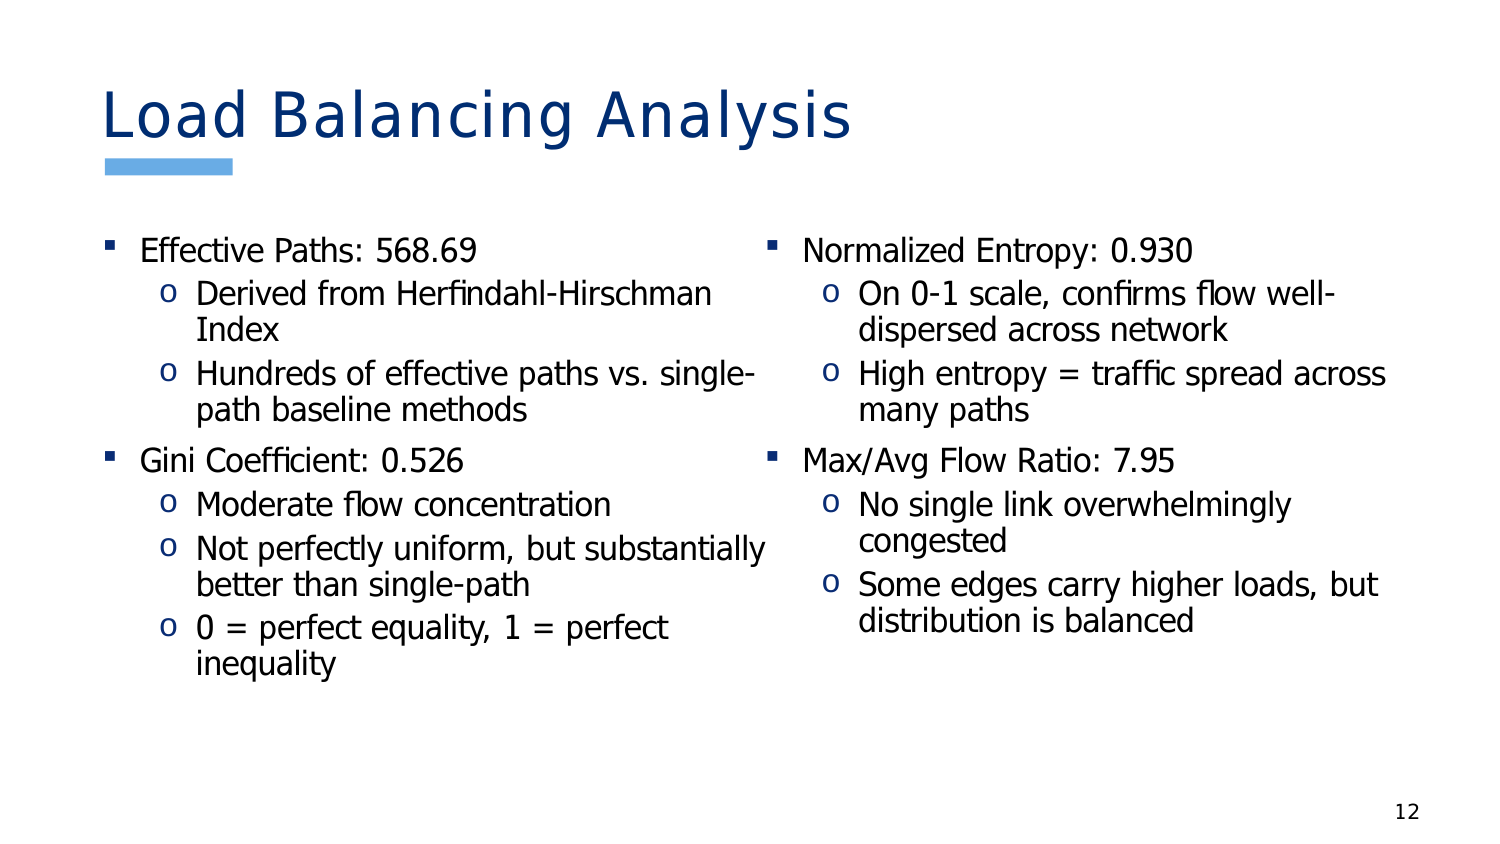

# Load Balancing Analysis
Normalized Entropy: 0.930
On 0-1 scale, confirms flow well-dispersed across network
High entropy = traffic spread across many paths
Max/Avg Flow Ratio: 7.95
No single link overwhelmingly congested
Some edges carry higher loads, but distribution is balanced
Effective Paths: 568.69
Derived from Herfindahl-Hirschman Index
Hundreds of effective paths vs. single-path baseline methods
Gini Coefficient: 0.526
Moderate flow concentration
Not perfectly uniform, but substantially better than single-path
0 = perfect equality, 1 = perfect inequality